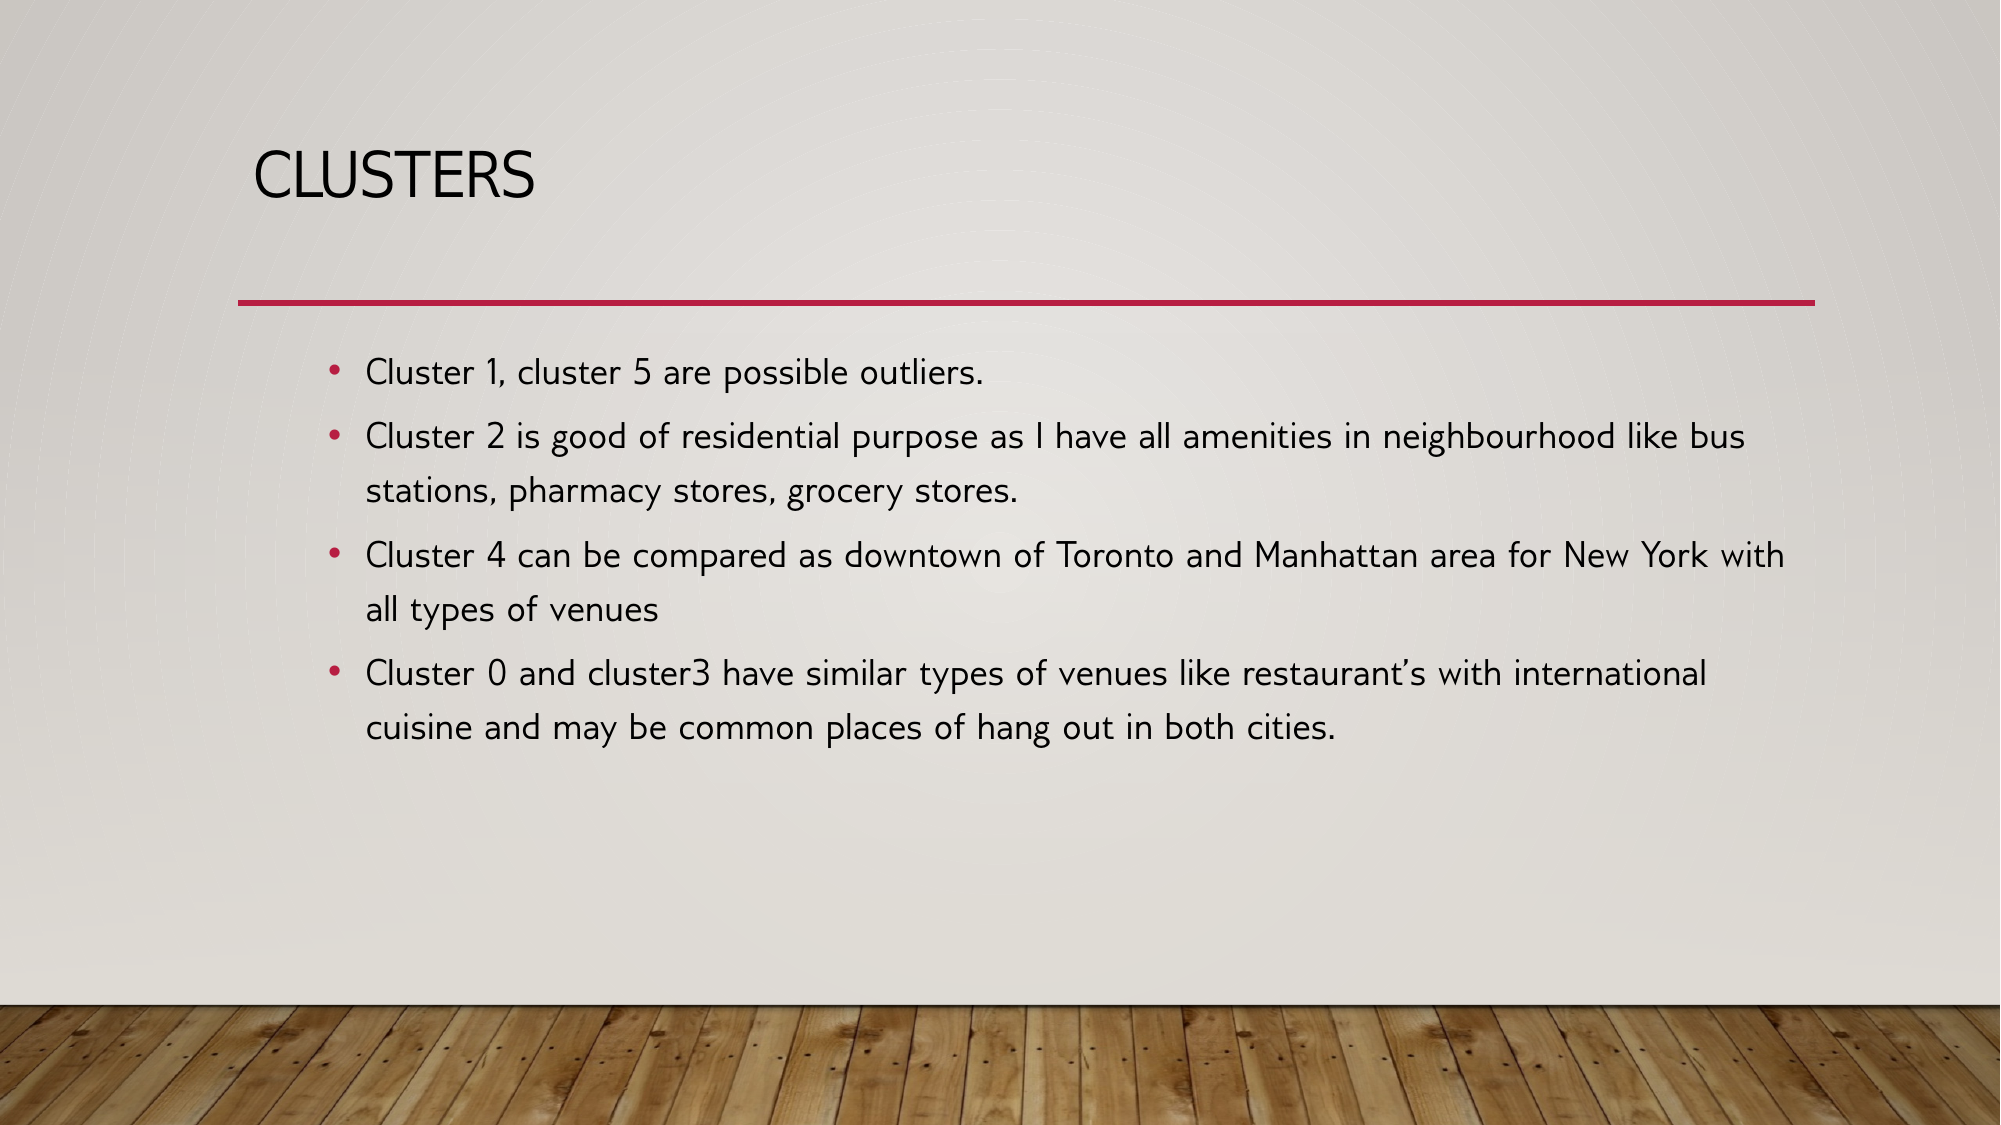

# Clusters
Cluster 1, cluster 5 are possible outliers.
Cluster 2 is good of residential purpose as I have all amenities in neighbourhood like bus stations, pharmacy stores, grocery stores.
Cluster 4 can be compared as downtown of Toronto and Manhattan area for New York with all types of venues
Cluster 0 and cluster3 have similar types of venues like restaurant’s with international cuisine and may be common places of hang out in both cities.